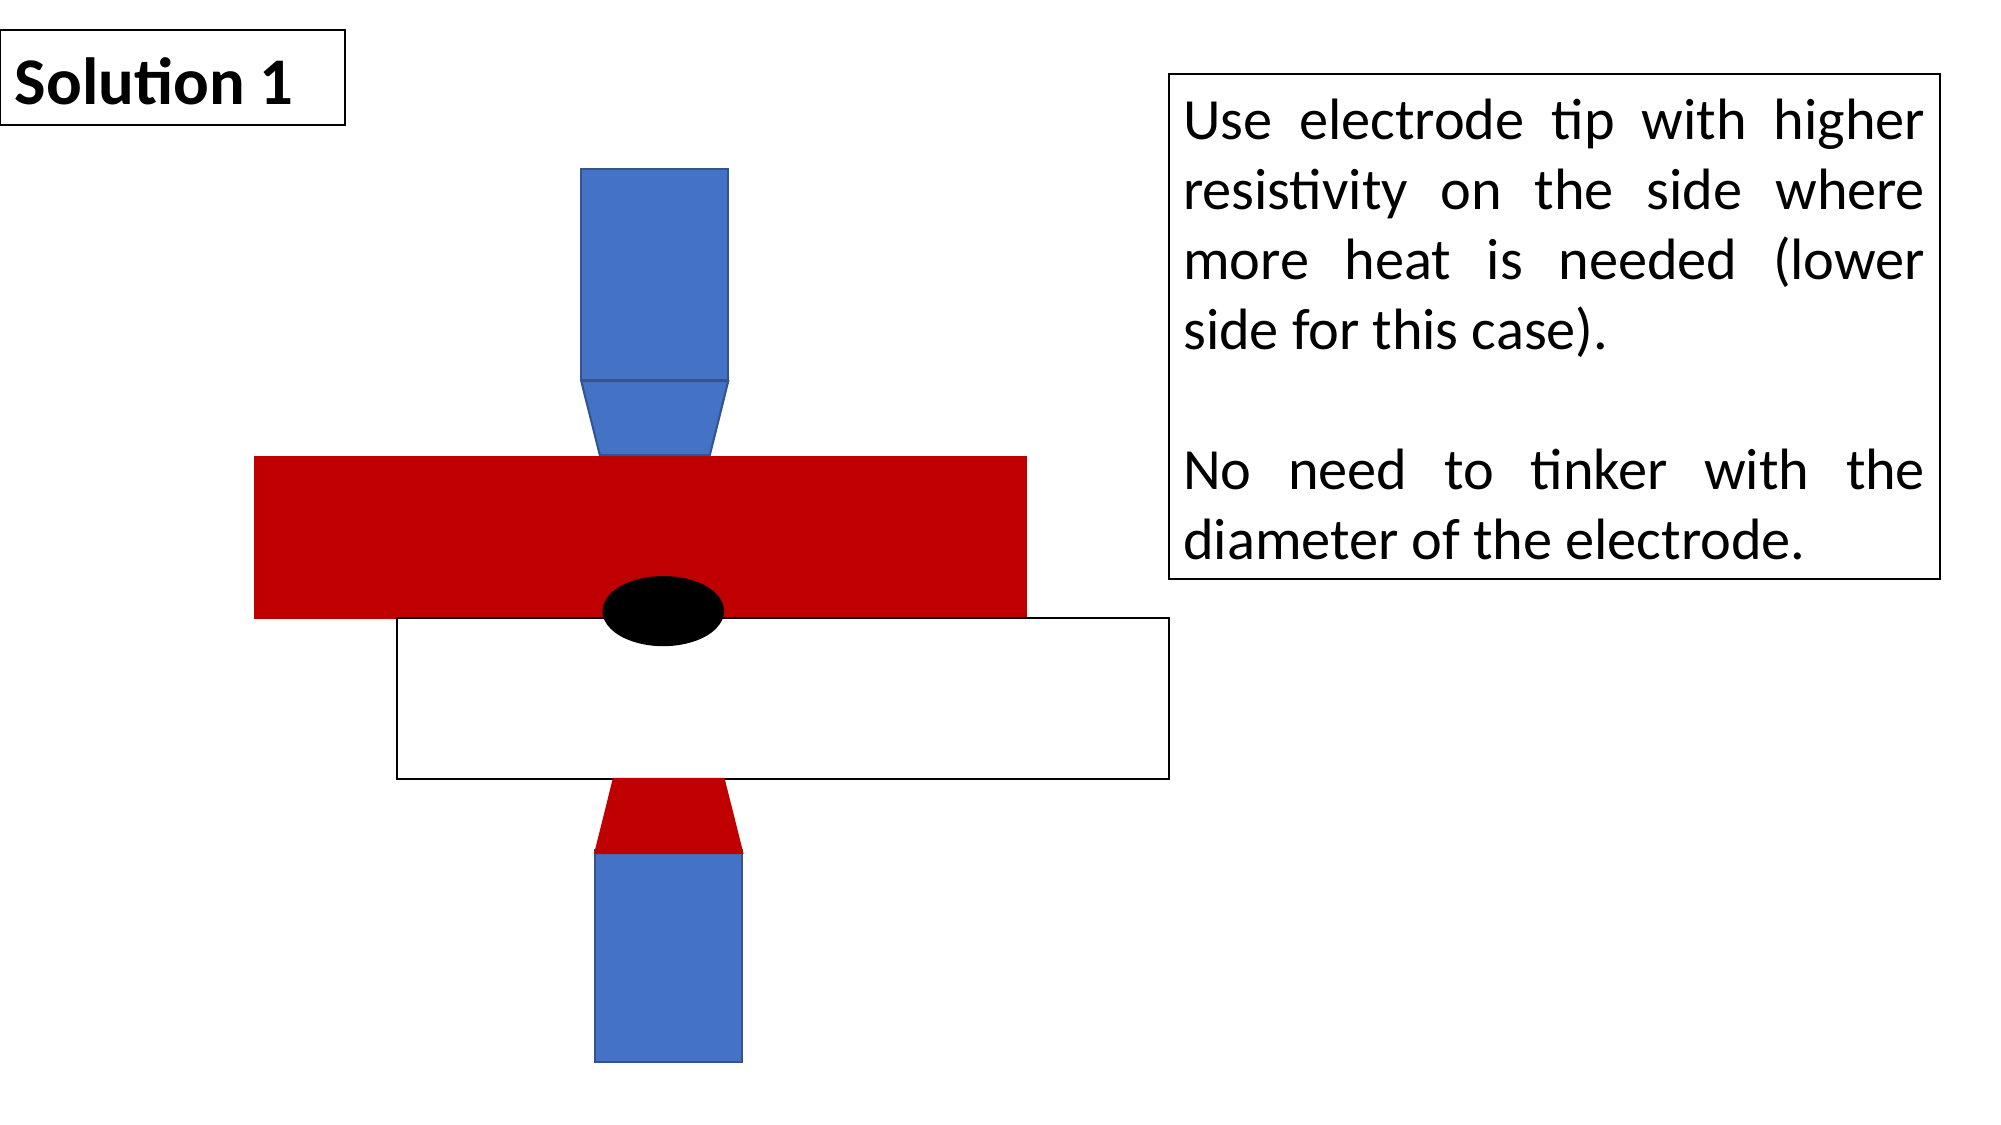

Solution 1
Use electrode tip with higher resistivity on the side where more heat is needed (lower side for this case).

No need to tinker with the diameter of the electrode.